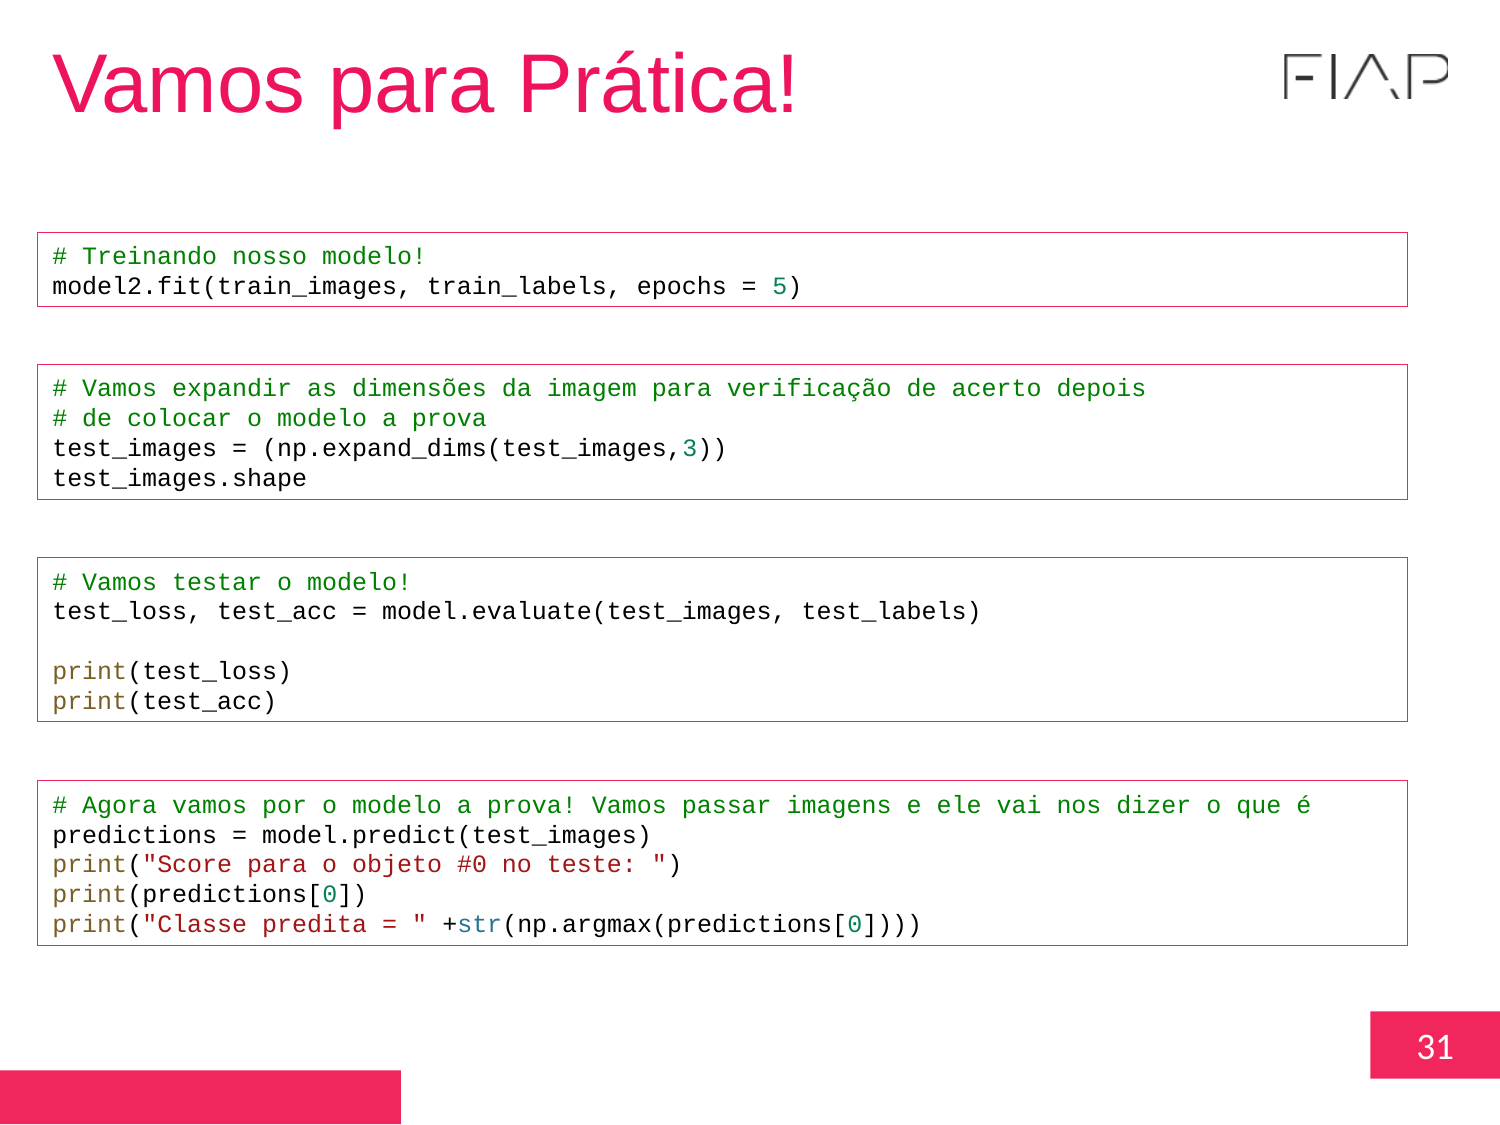

Vamos para Prática!
# Treinando nosso modelo!
model2.fit(train_images, train_labels, epochs = 5)
# Vamos expandir as dimensões da imagem para verificação de acerto depois
# de colocar o modelo a prova
test_images = (np.expand_dims(test_images,3))
test_images.shape
# Vamos testar o modelo!
test_loss, test_acc = model.evaluate(test_images, test_labels)
print(test_loss)
print(test_acc)
# Agora vamos por o modelo a prova! Vamos passar imagens e ele vai nos dizer o que é
predictions = model.predict(test_images)
print("Score para o objeto #0 no teste: ")
print(predictions[0])
print("Classe predita = " +str(np.argmax(predictions[0])))